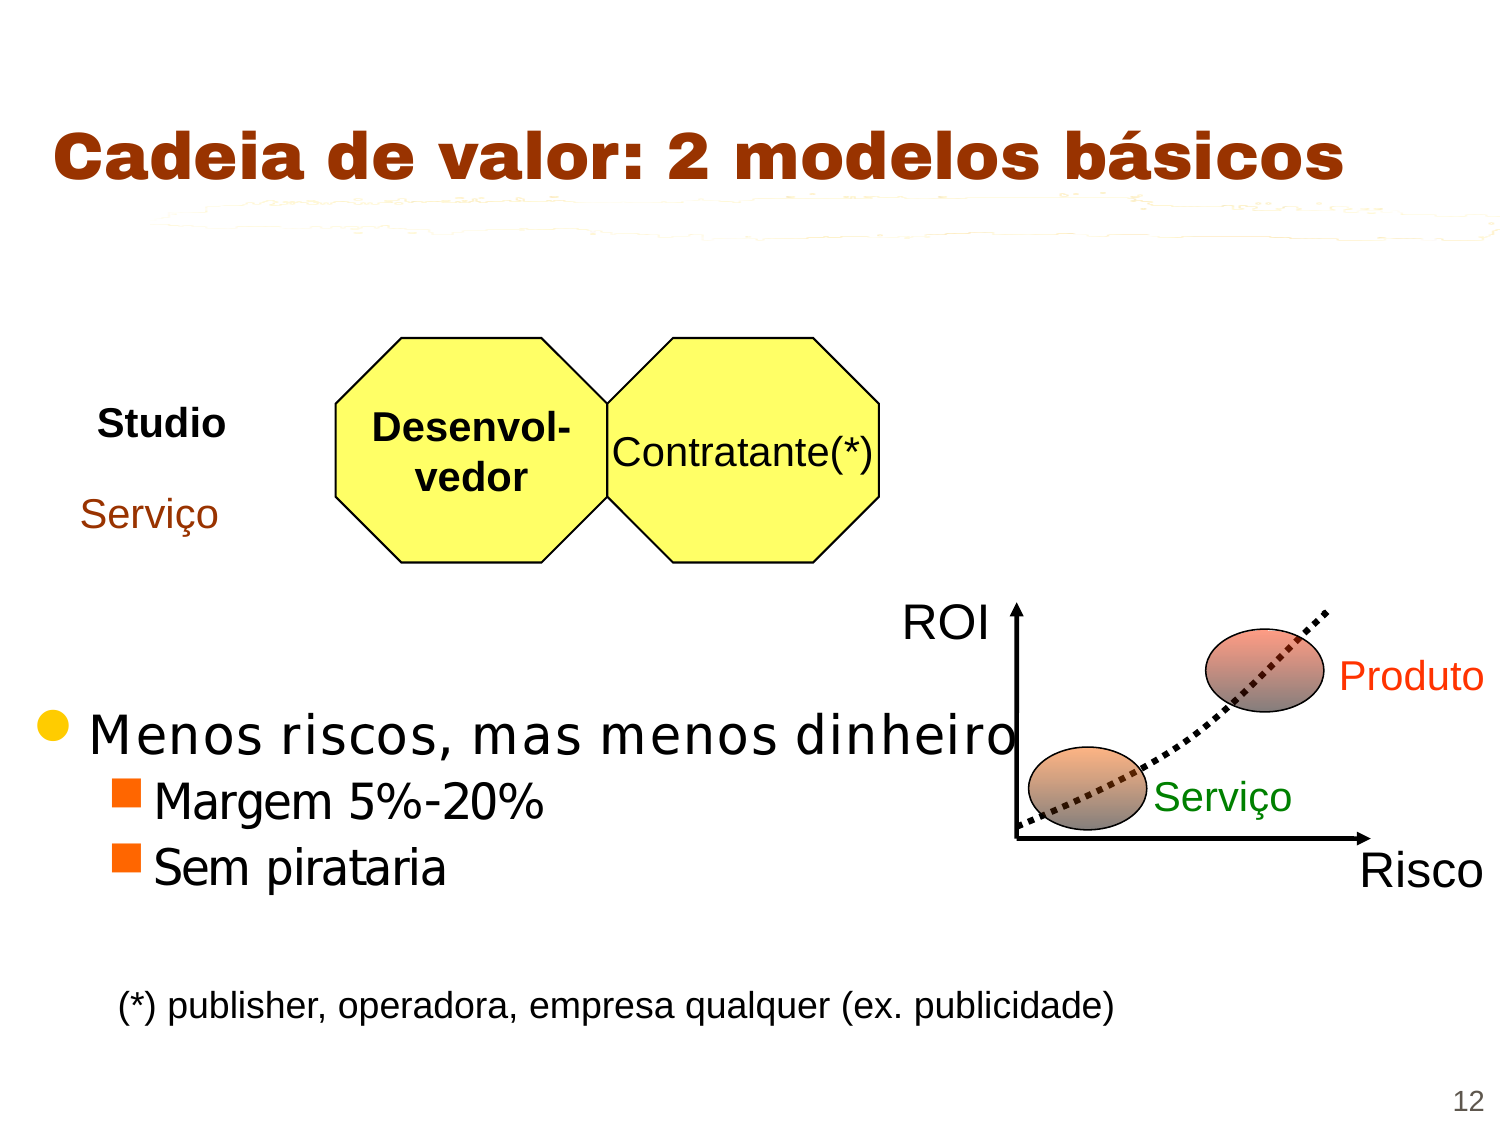

# Cadeia de valor: 2 modelos básicos
Desenvol-
vedor
Contratante(*)
Studio
Serviço
ROI

Produto

Serviço
Risco

Menos riscos, mas menos dinheiro
Margem 5%-20%
Sem pirataria

(*) publisher, operadora, empresa qualquer (ex. publicidade)
12